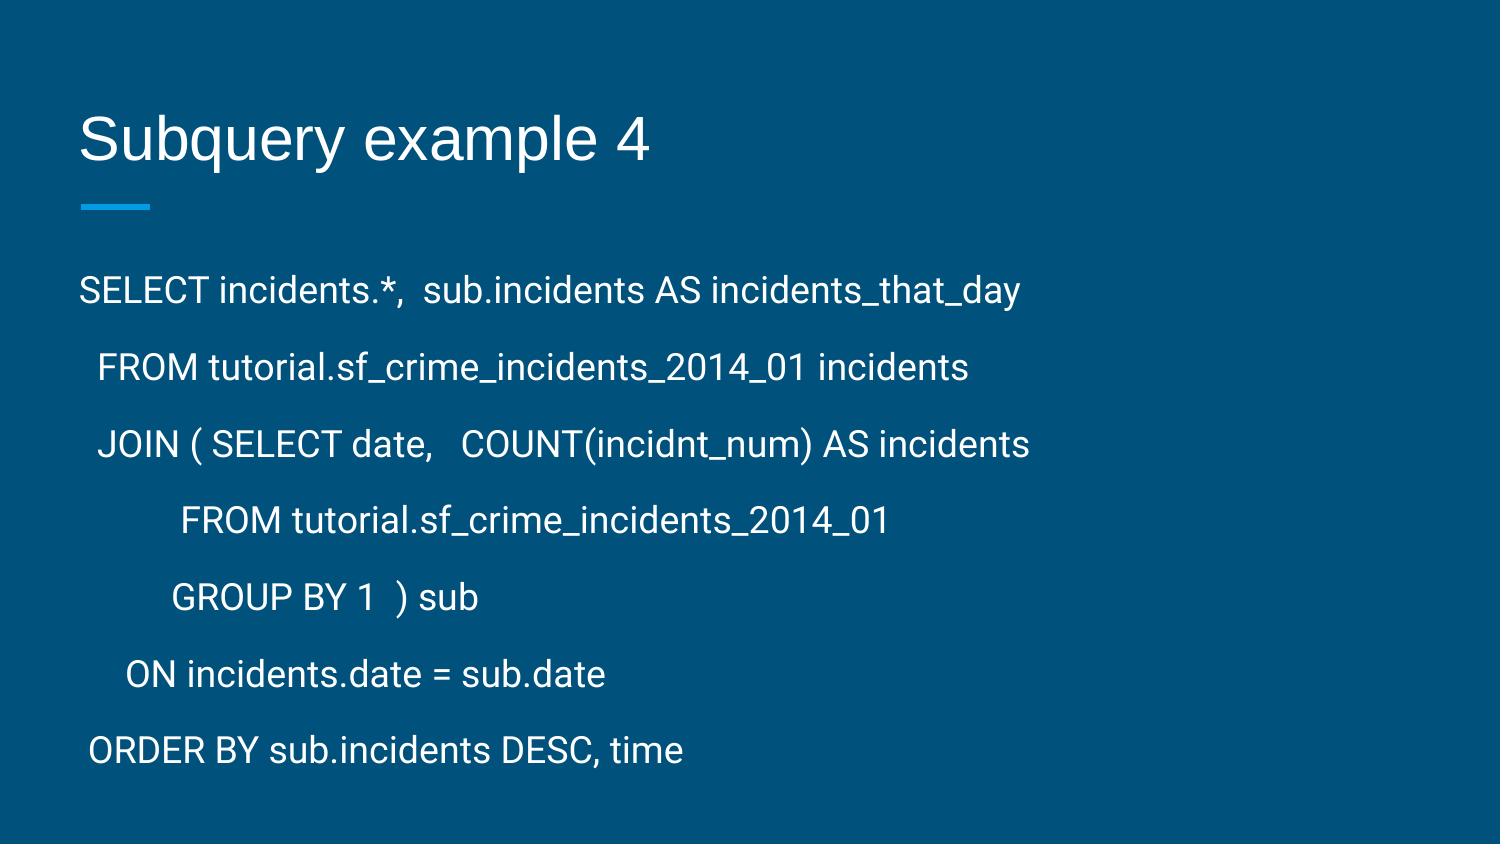

# Subquery example 4
SELECT incidents.*,  sub.incidents AS incidents_that_day
  FROM tutorial.sf_crime_incidents_2014_01 incidents
  JOIN ( SELECT date,   COUNT(incidnt_num) AS incidents
           FROM tutorial.sf_crime_incidents_2014_01
          GROUP BY 1  ) sub
     ON incidents.date = sub.date
 ORDER BY sub.incidents DESC, time